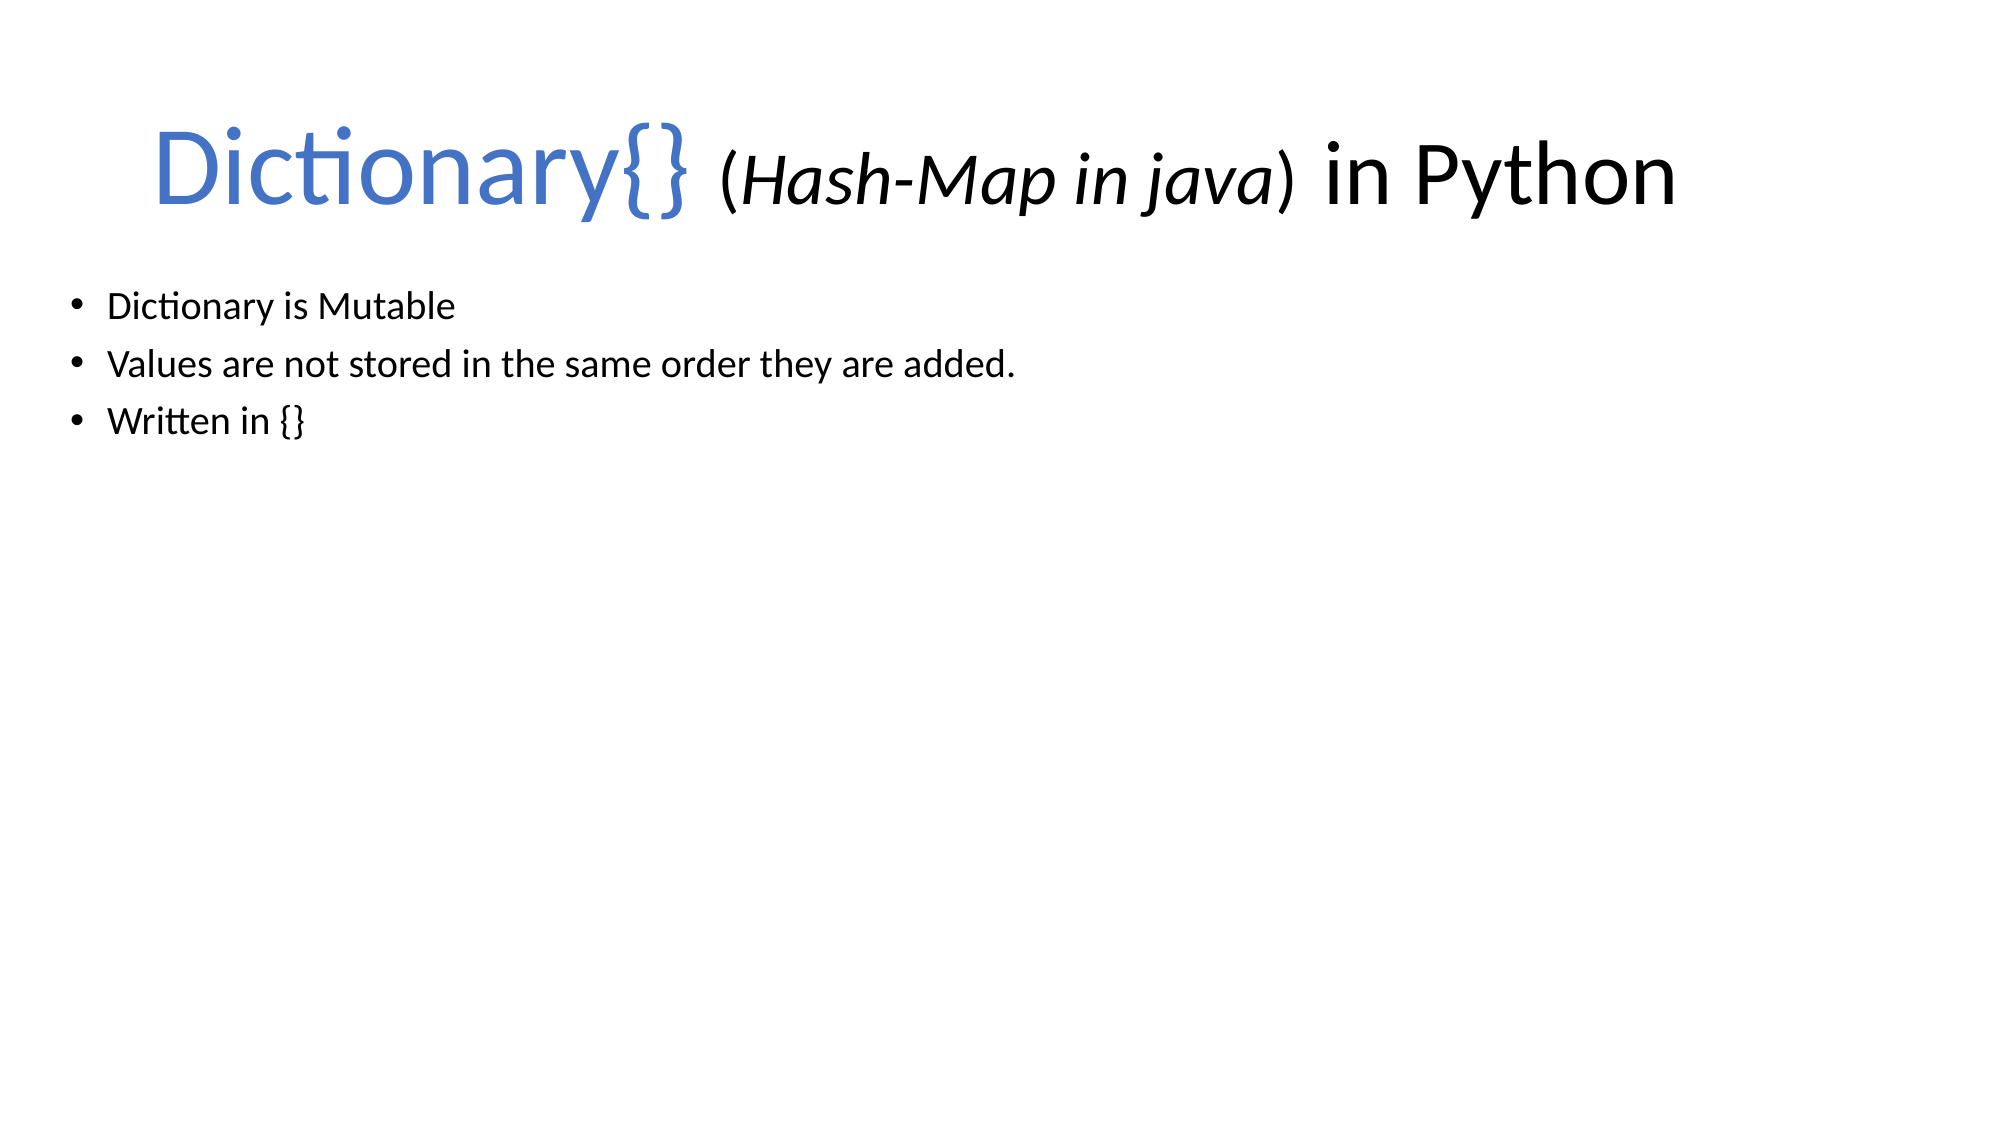

# Dictionary{} (Hash-Map in java) in Python
Dictionary is Mutable
Values are not stored in the same order they are added.
Written in {}